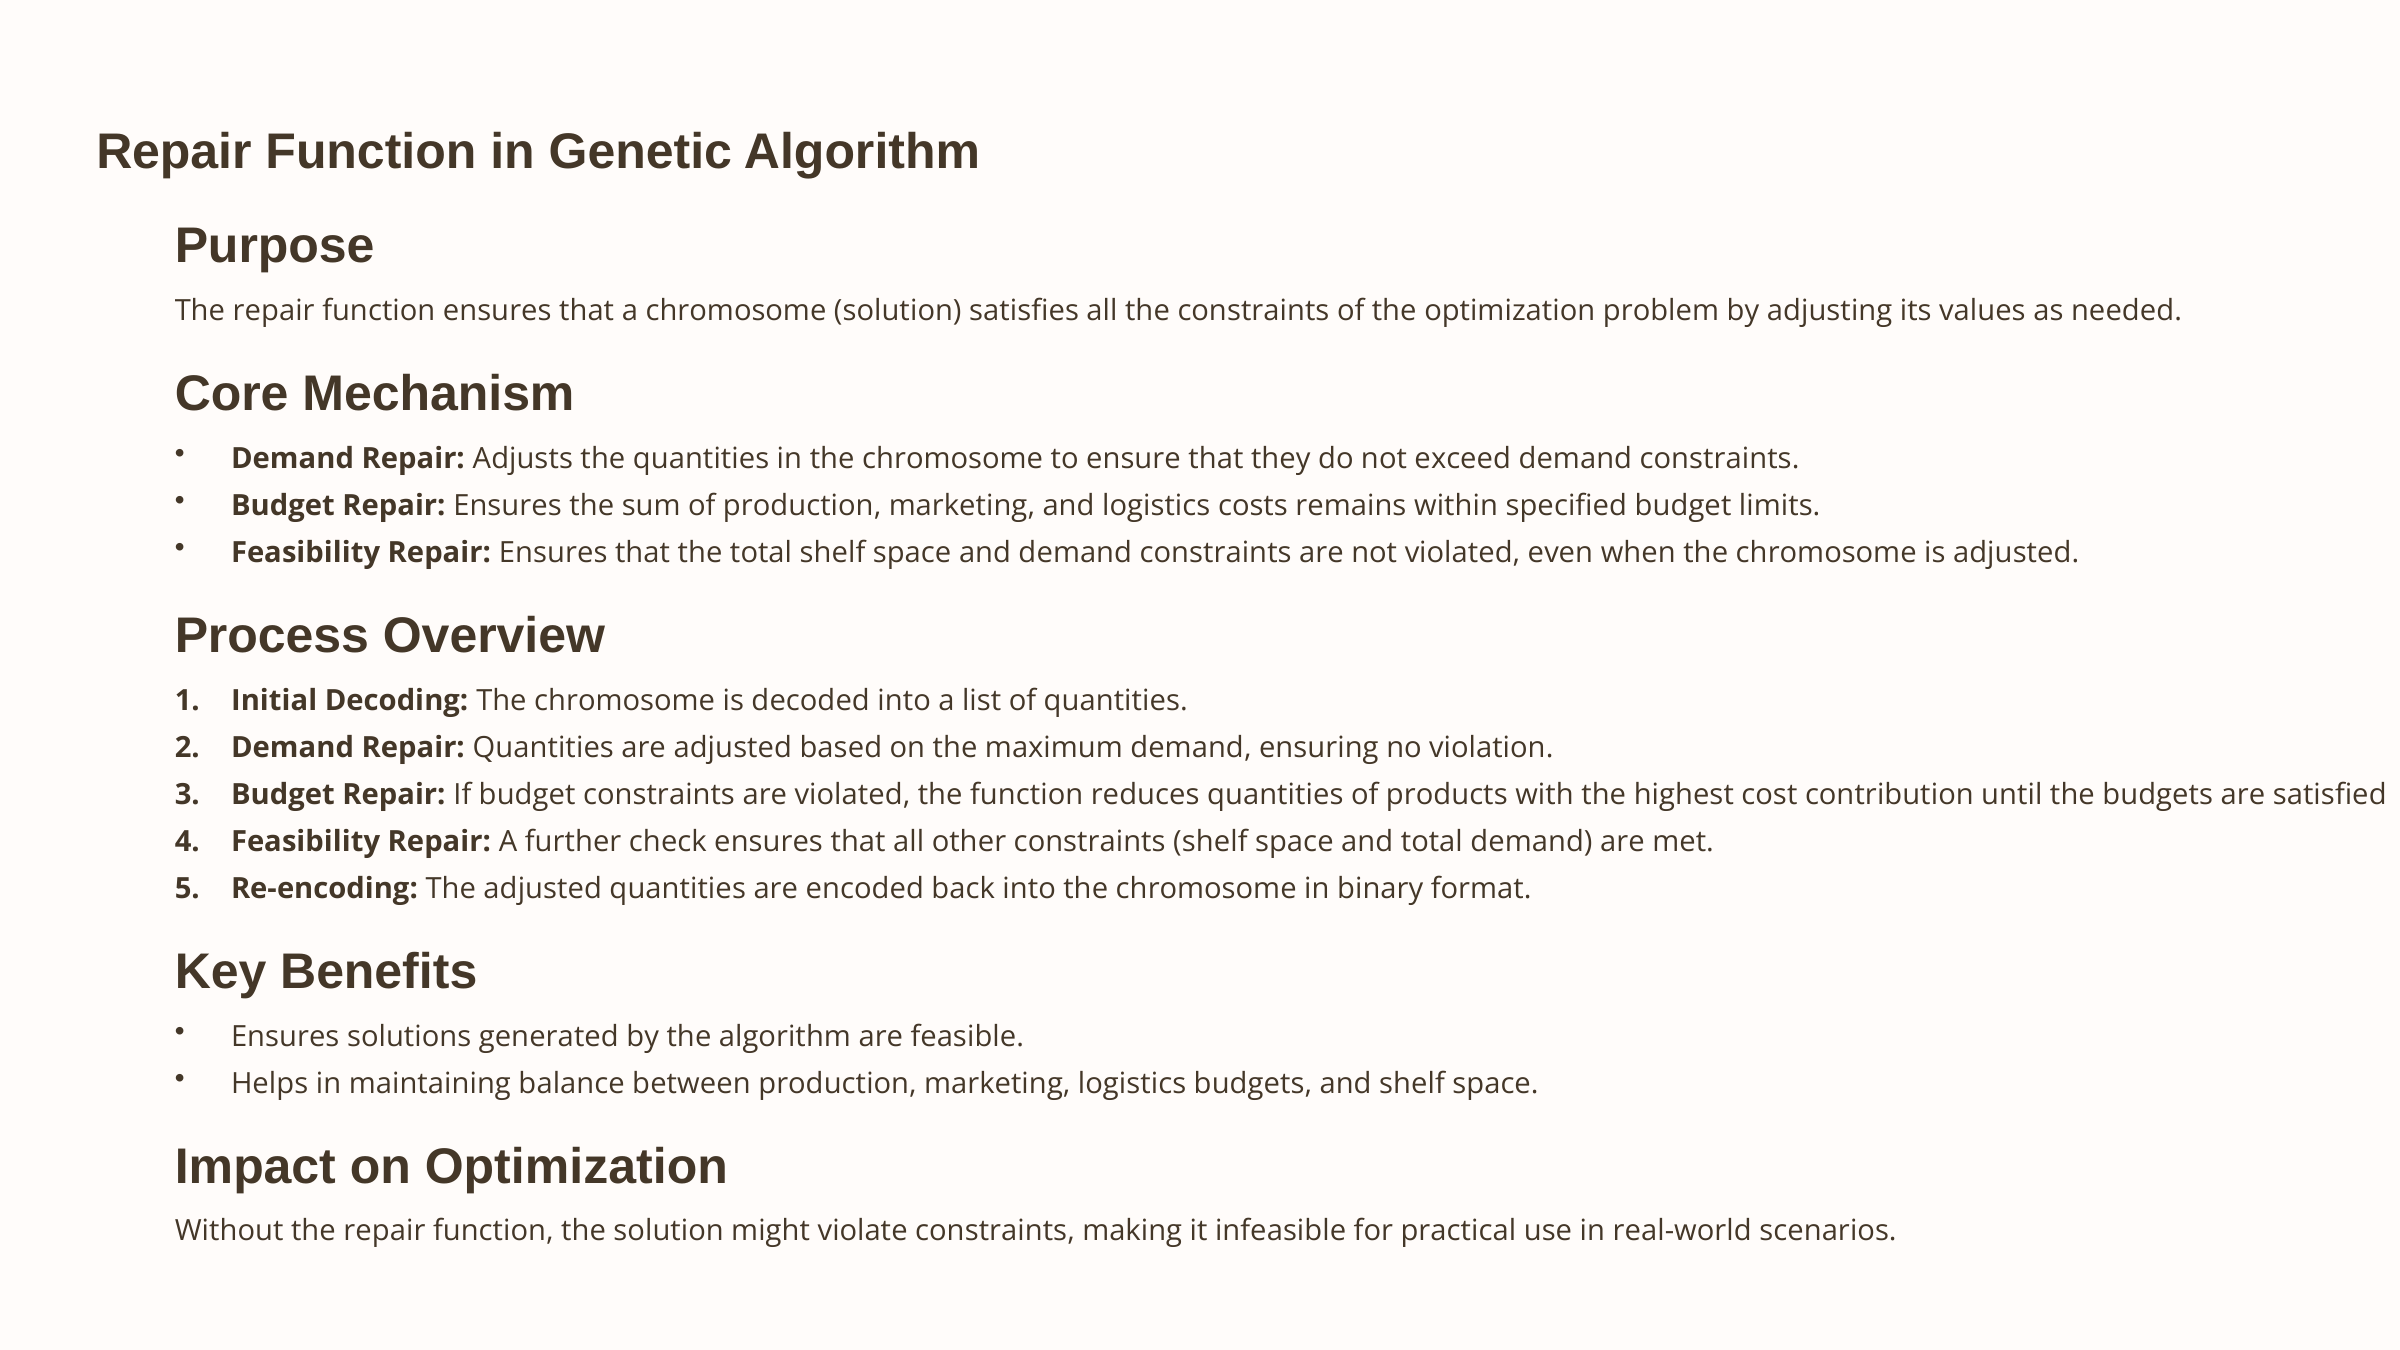

Repair Function in Genetic Algorithm
Purpose
The repair function ensures that a chromosome (solution) satisfies all the constraints of the optimization problem by adjusting its values as needed.
Core Mechanism
Demand Repair: Adjusts the quantities in the chromosome to ensure that they do not exceed demand constraints.
Budget Repair: Ensures the sum of production, marketing, and logistics costs remains within specified budget limits.
Feasibility Repair: Ensures that the total shelf space and demand constraints are not violated, even when the chromosome is adjusted.
Process Overview
Initial Decoding: The chromosome is decoded into a list of quantities.
Demand Repair: Quantities are adjusted based on the maximum demand, ensuring no violation.
Budget Repair: If budget constraints are violated, the function reduces quantities of products with the highest cost contribution until the budgets are satisfied
Feasibility Repair: A further check ensures that all other constraints (shelf space and total demand) are met.
Re-encoding: The adjusted quantities are encoded back into the chromosome in binary format.
Key Benefits
Ensures solutions generated by the algorithm are feasible.
Helps in maintaining balance between production, marketing, logistics budgets, and shelf space.
Impact on Optimization
Without the repair function, the solution might violate constraints, making it infeasible for practical use in real-world scenarios.